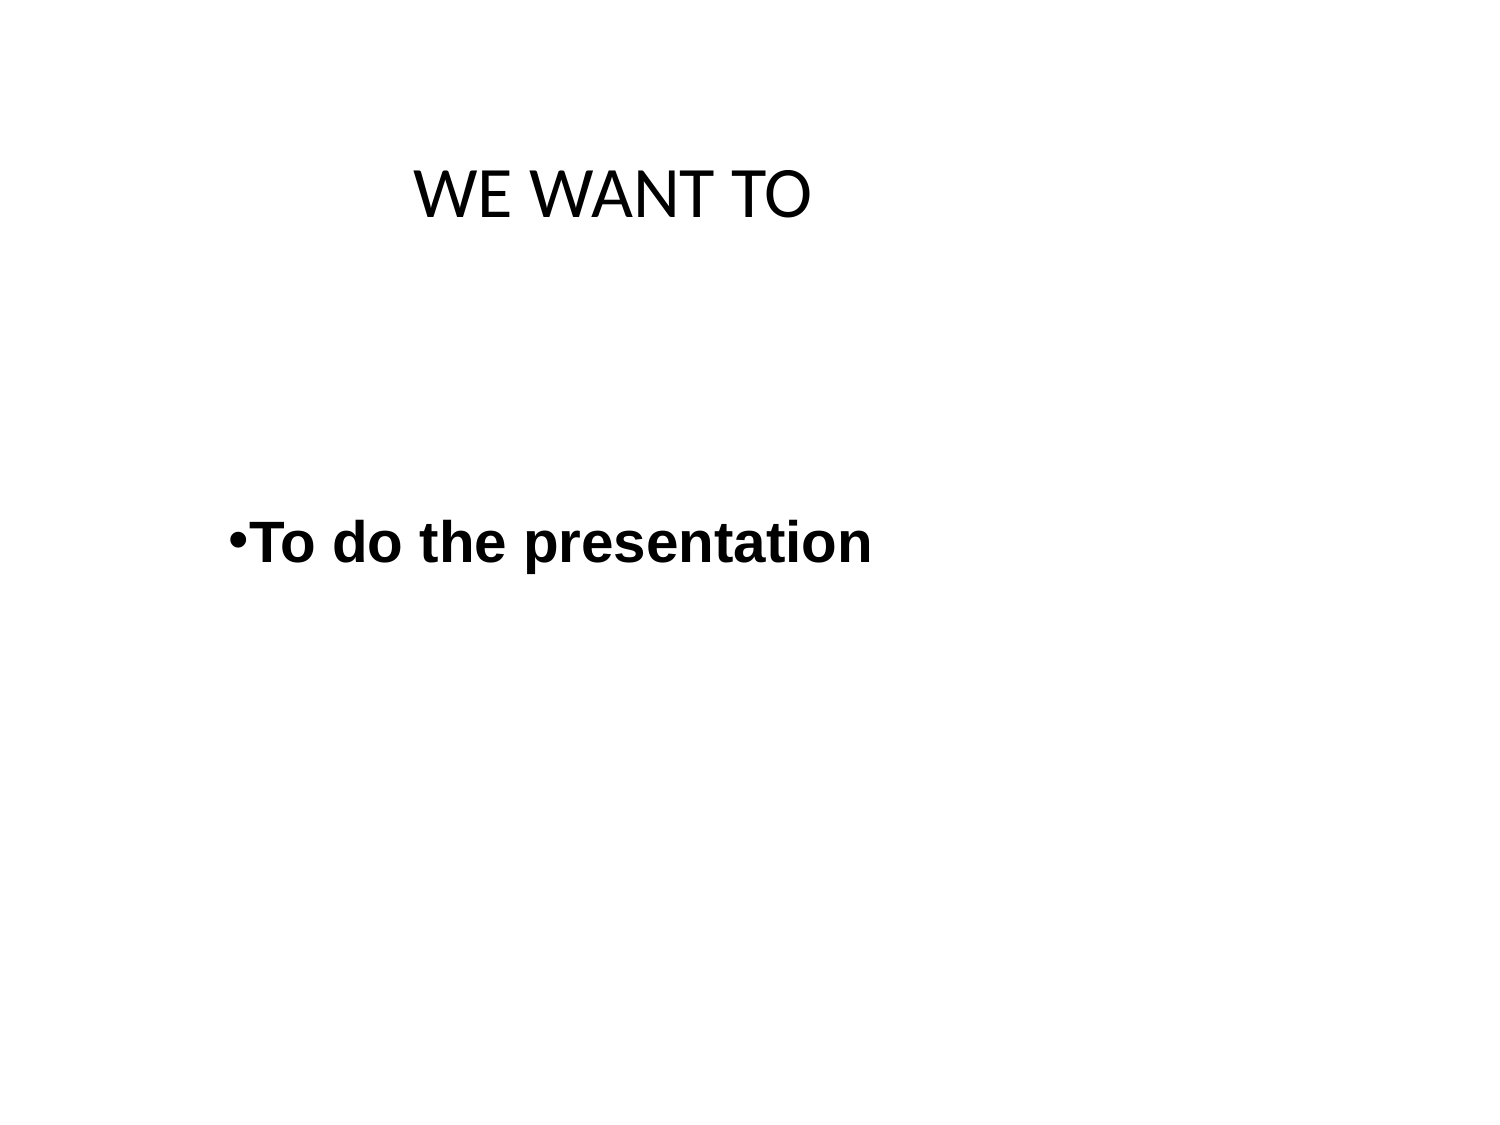

WE WANT TO
To do the presentation